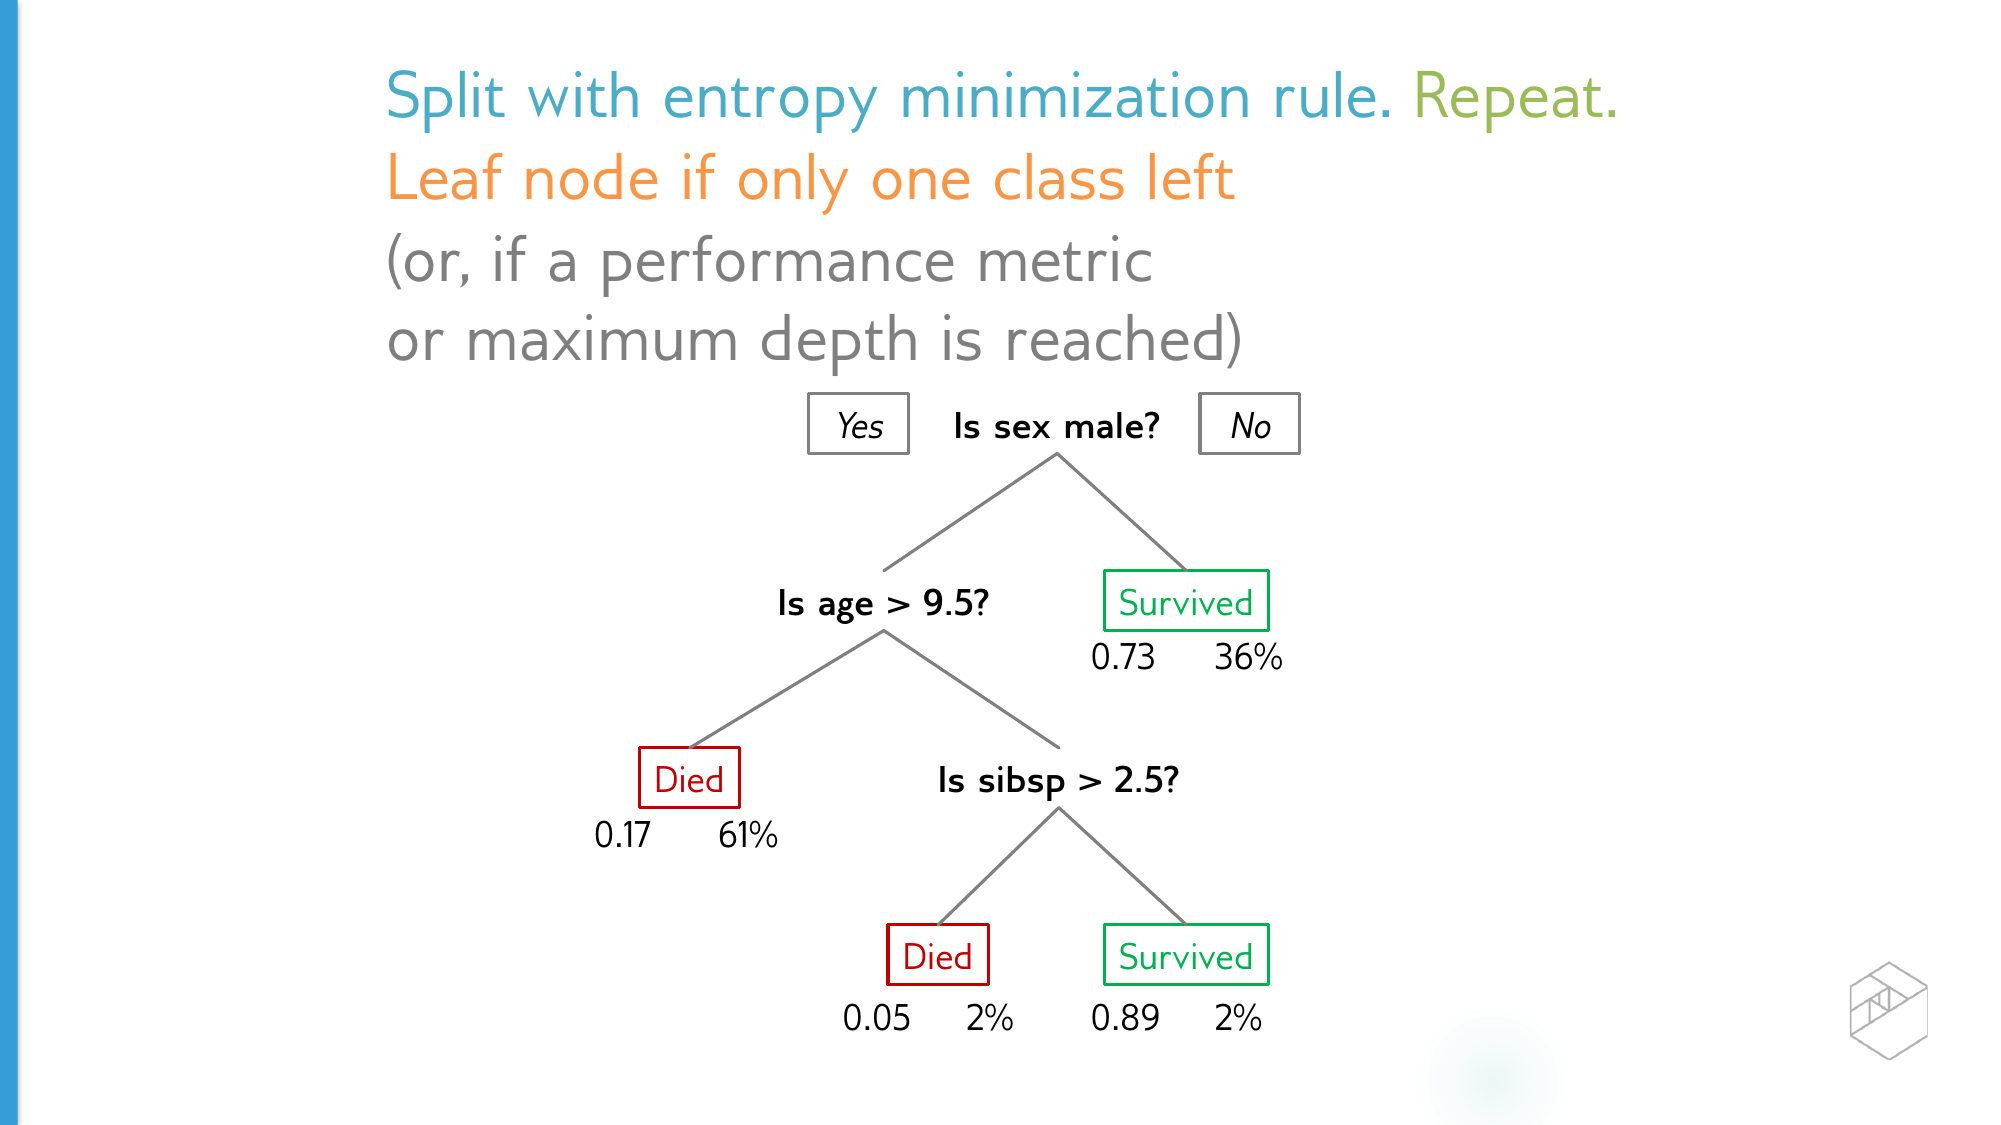

Split with entropy minimization rule. Repeat.
Leaf node if only one class left
(or, if a performance metric
or maximum depth is reached)
Yes
Is sex male?
No
Is age > 9.5?
Survived
0.73
36%
Died
Is sibsp > 2.5?
0.17
61%
Died
Survived
0.05
2%
0.89
2%